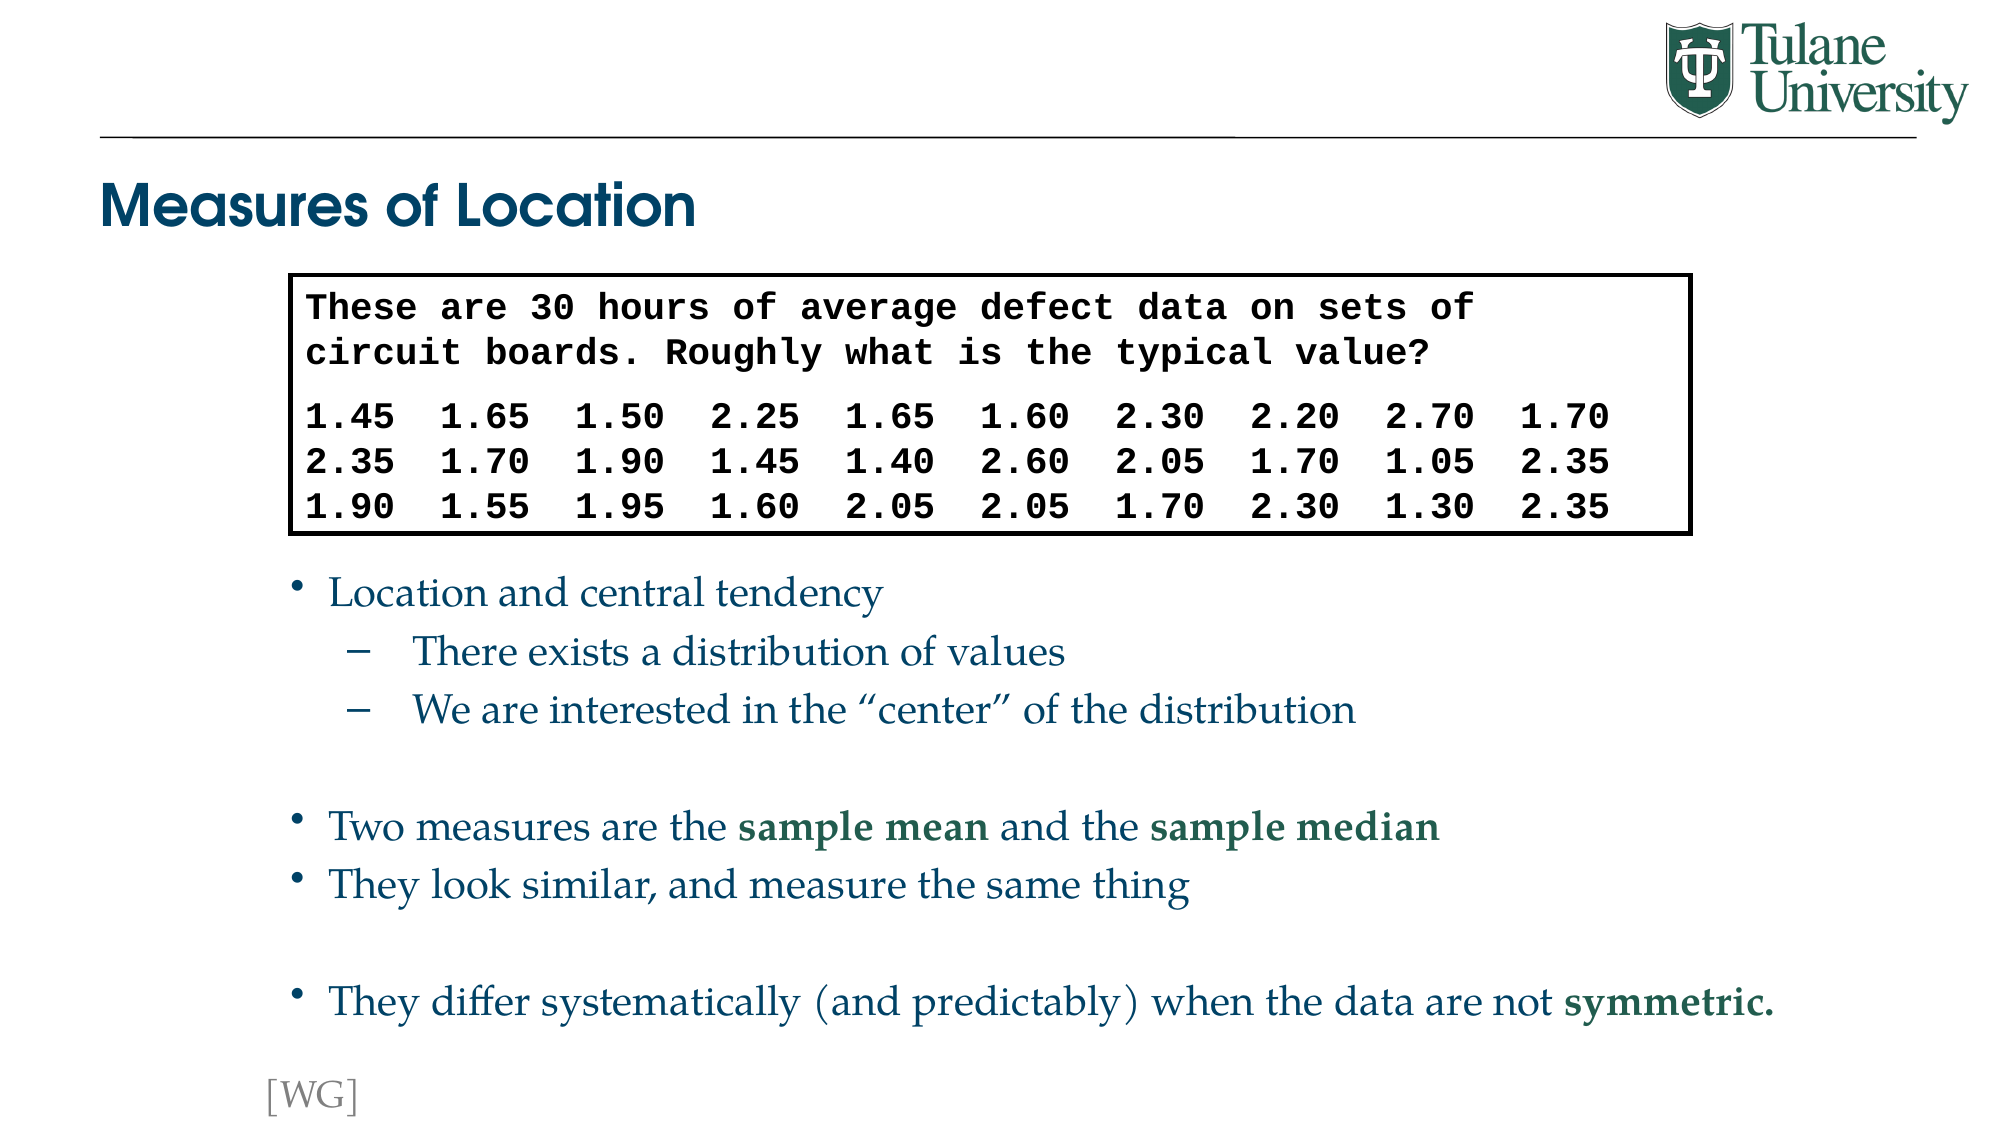

# Measures of Location
These are 30 hours of average defect data on sets of  circuit boards. Roughly what is the typical value?
1.45  1.65  1.50  2.25  1.65  1.60  2.30  2.20  2.70  1.70
2.35  1.70  1.90  1.45  1.40  2.60  2.05  1.70  1.05  2.35
1.90  1.55  1.95  1.60  2.05  2.05  1.70  2.30  1.30  2.35
Location and central tendency
There exists a distribution of values
We are interested in the “center” of the distribution

Two measures are the sample mean and the sample median
They look similar, and measure the same thing

They differ systematically (and predictably) when the data are not symmetric.
[WG]